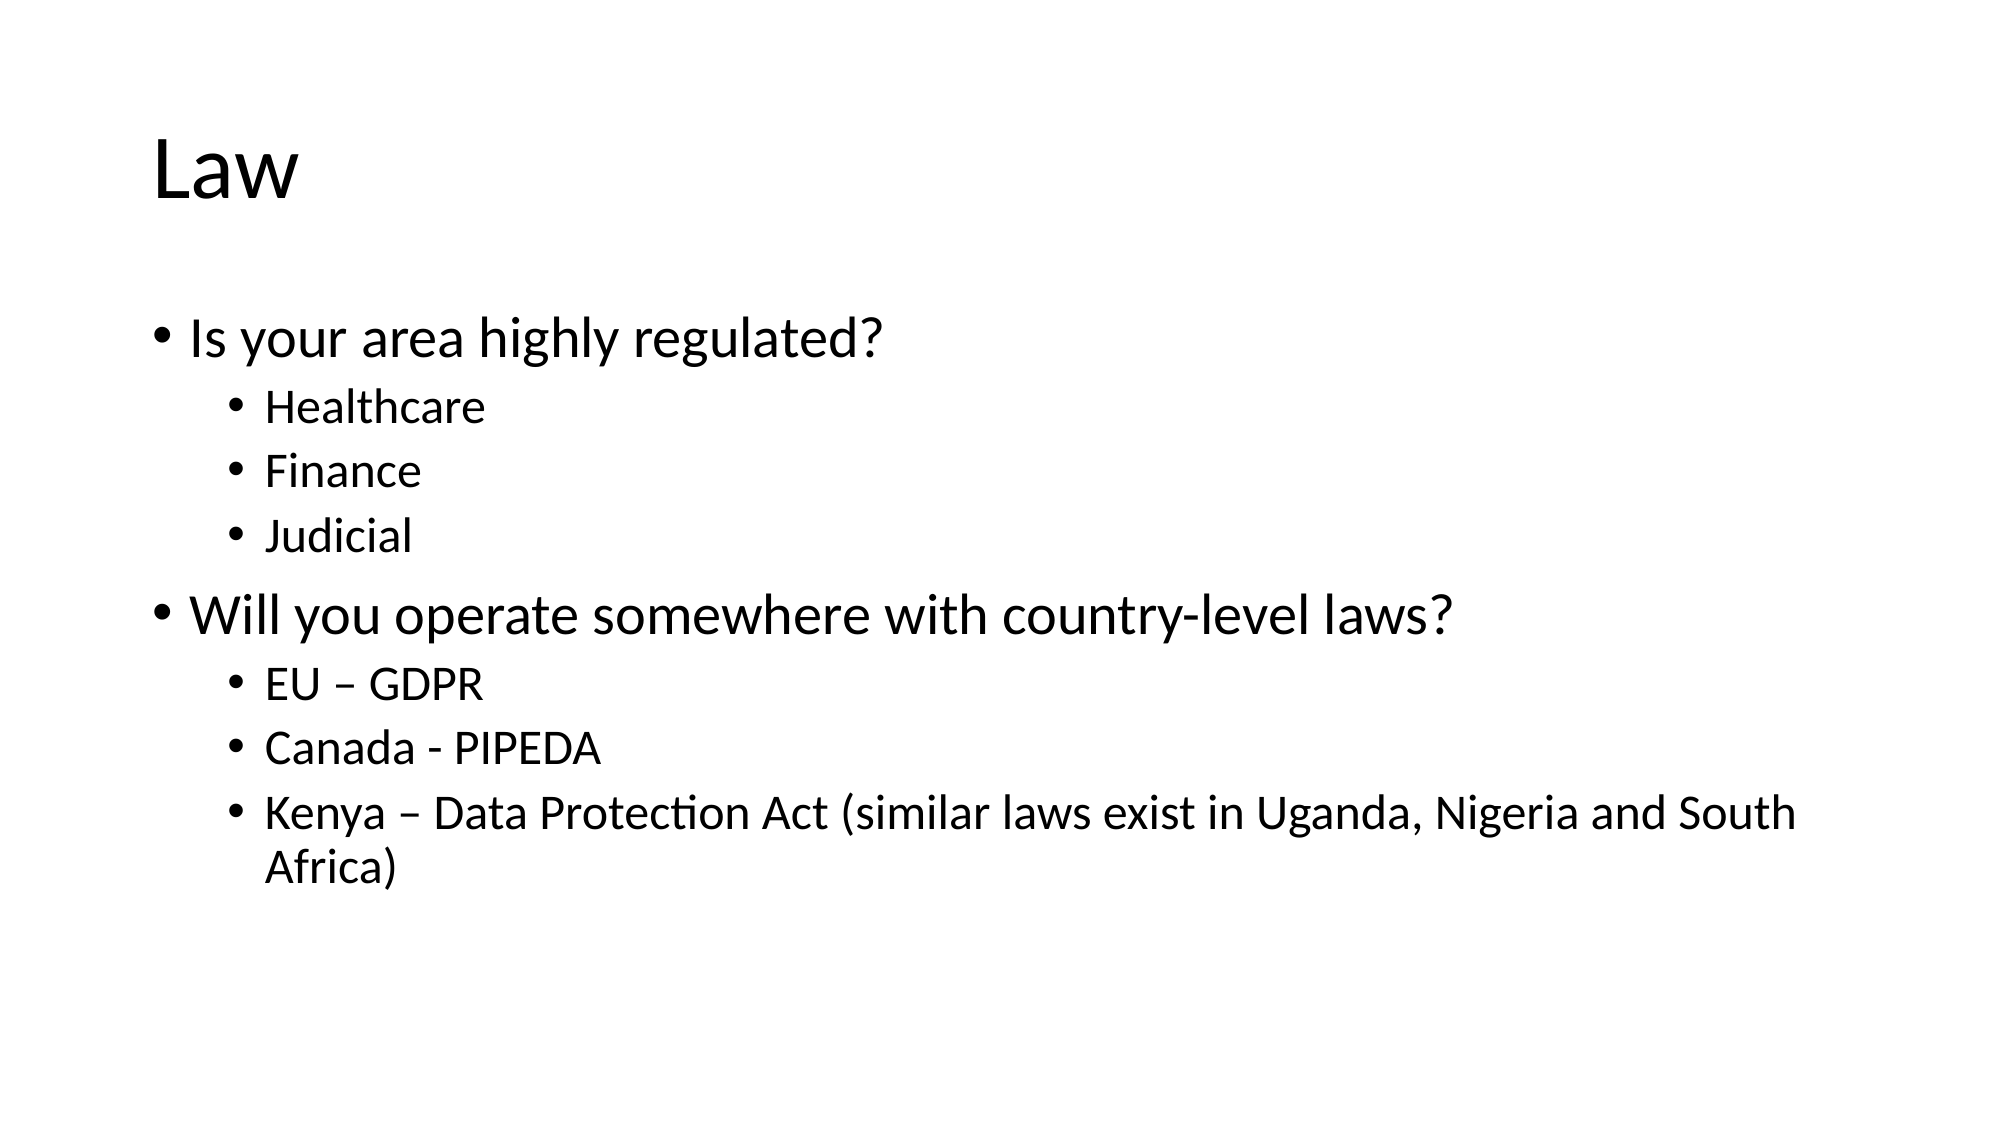

# Law
Is your area highly regulated?
Healthcare
Finance
Judicial
Will you operate somewhere with country-level laws?
EU – GDPR
Canada - PIPEDA
Kenya – Data Protection Act (similar laws exist in Uganda, Nigeria and South Africa)